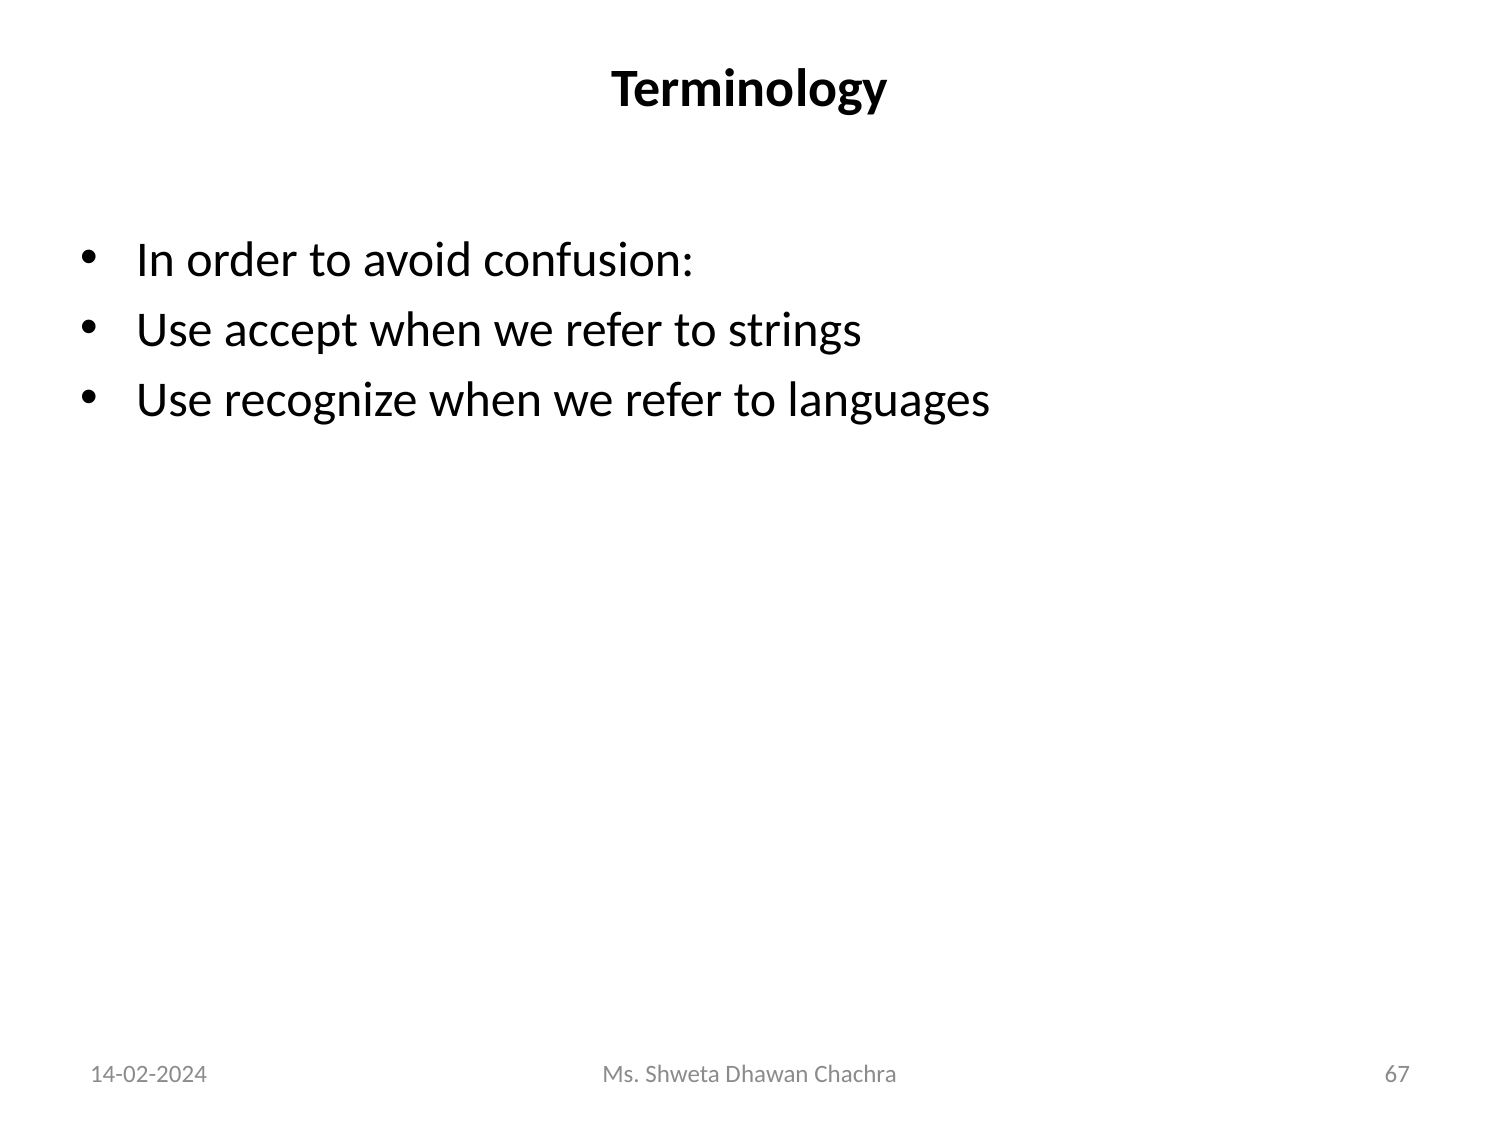

# Terminology

In order to avoid confusion:
Use accept when we refer to strings
Use recognize when we refer to languages
14-02-2024
Ms. Shweta Dhawan Chachra
67